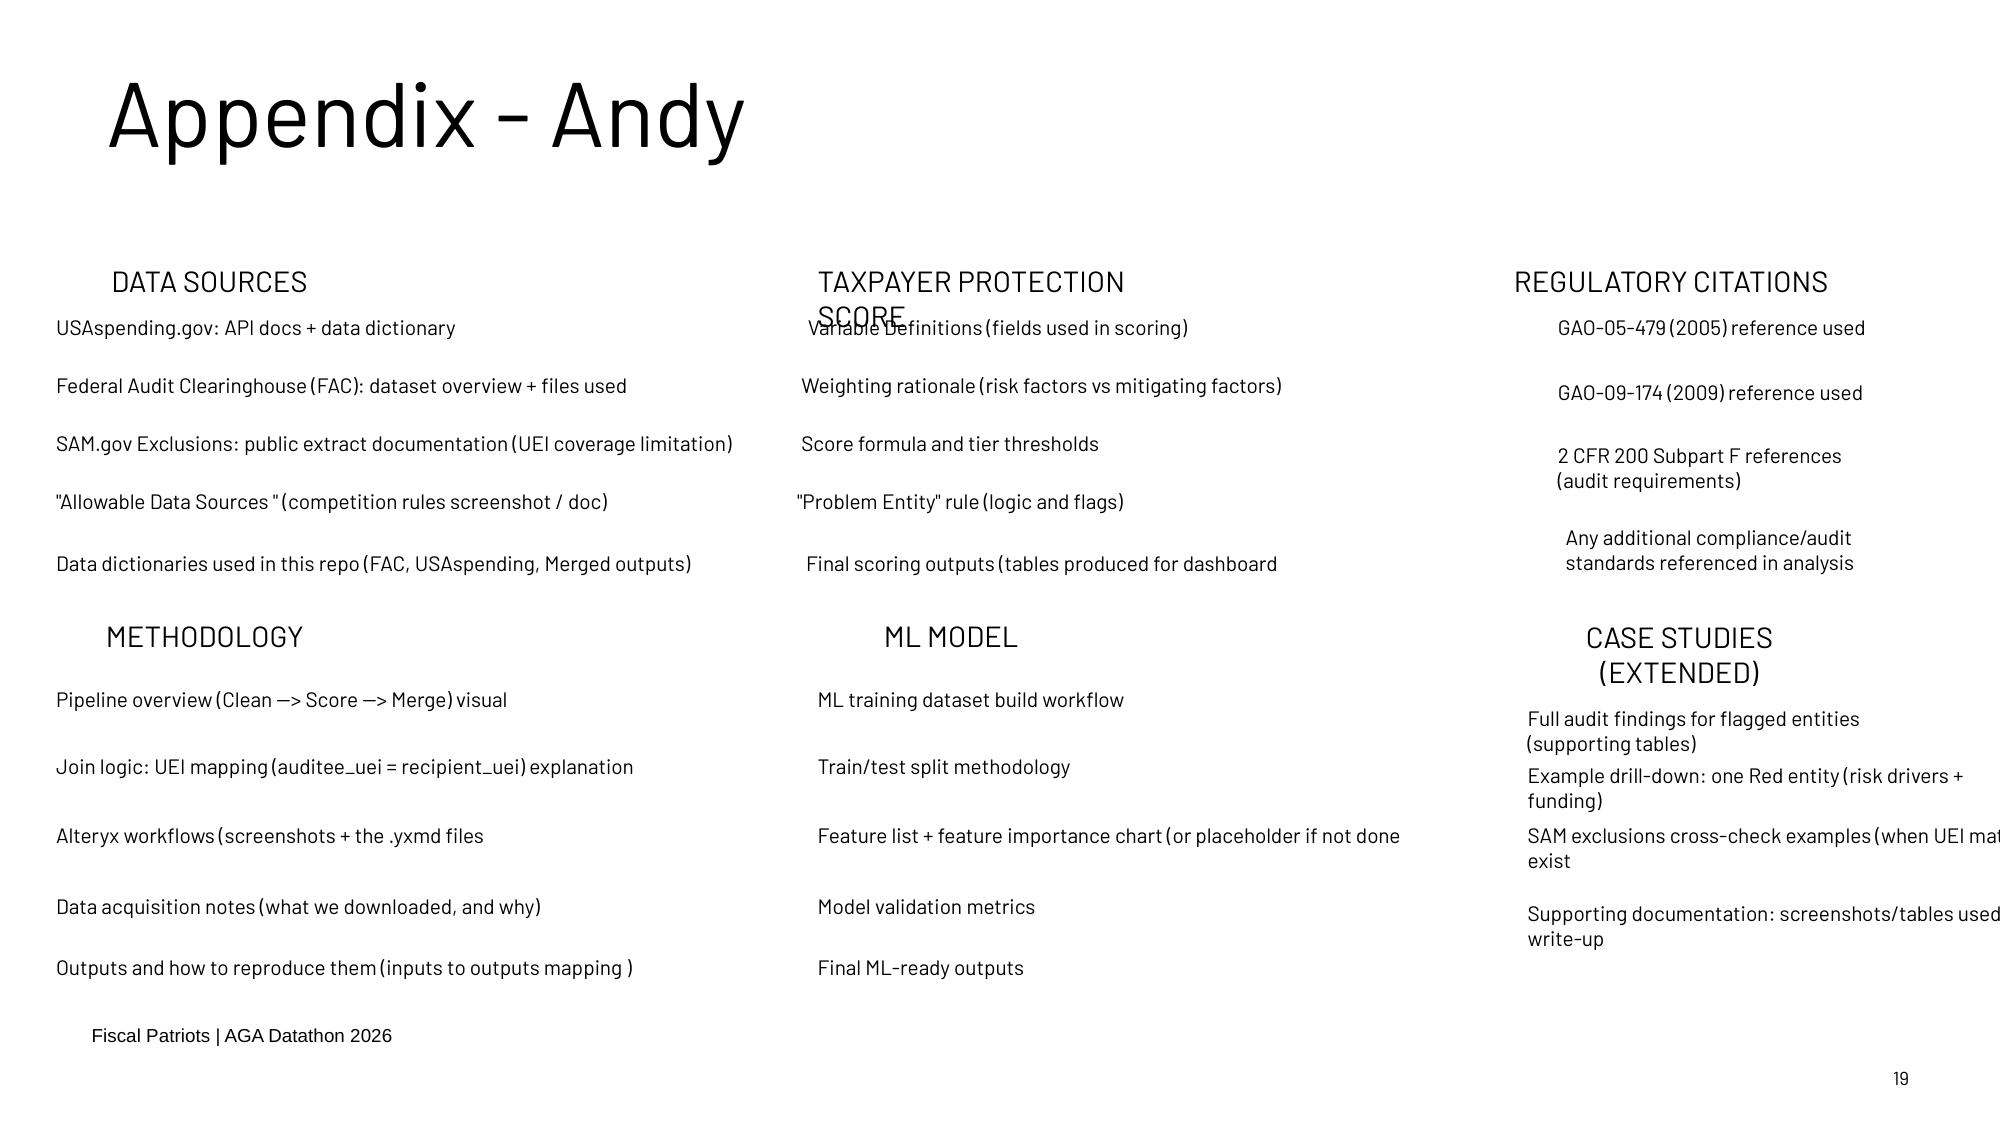

# Appendix - Andy
 DATA SOURCES
TAXPAYER PROTECTION SCORE
REGULATORY CITATIONS
Variable Definitions (fields used in scoring)
GAO-05-479 (2005) reference used
USAspending.gov: API docs + data dictionary
 Weighting rationale (risk factors vs mitigating factors)
Federal Audit Clearinghouse (FAC): dataset overview + files used
GAO-09-174 (2009) reference used
 Score formula and tier thresholds
SAM.gov Exclusions: public extract documentation (UEI coverage limitation)
2 CFR 200 Subpart F references (audit requirements)
"Problem Entity" rule (logic and flags)
"Allowable Data Sources " (competition rules screenshot / doc)
Any additional compliance/audit standards referenced in analysis
Data dictionaries used in this repo (FAC, USAspending, Merged outputs)
Final scoring outputs (tables produced for dashboard
METHODOLOGY
ML MODEL
CASE STUDIES (EXTENDED)
Pipeline overview (Clean --> Score --> Merge) visual
ML training dataset build workflow
Full audit findings for flagged entities (supporting tables)
Train/test split methodology
Join logic: UEI mapping (auditee_uei = recipient_uei) explanation
Example drill-down: one Red entity (risk drivers + funding)
Feature list + feature importance chart (or placeholder if not done
SAM exclusions cross-check examples (when UEI matches exist
Alteryx workflows (screenshots + the .yxmd files
Model validation metrics
Data acquisition notes (what we downloaded, and why)
Supporting documentation: screenshots/tables used in the write-up
Final ML-ready outputs
Outputs and how to reproduce them (inputs to outputs mapping )
Fiscal Patriots | AGA Datathon 2026